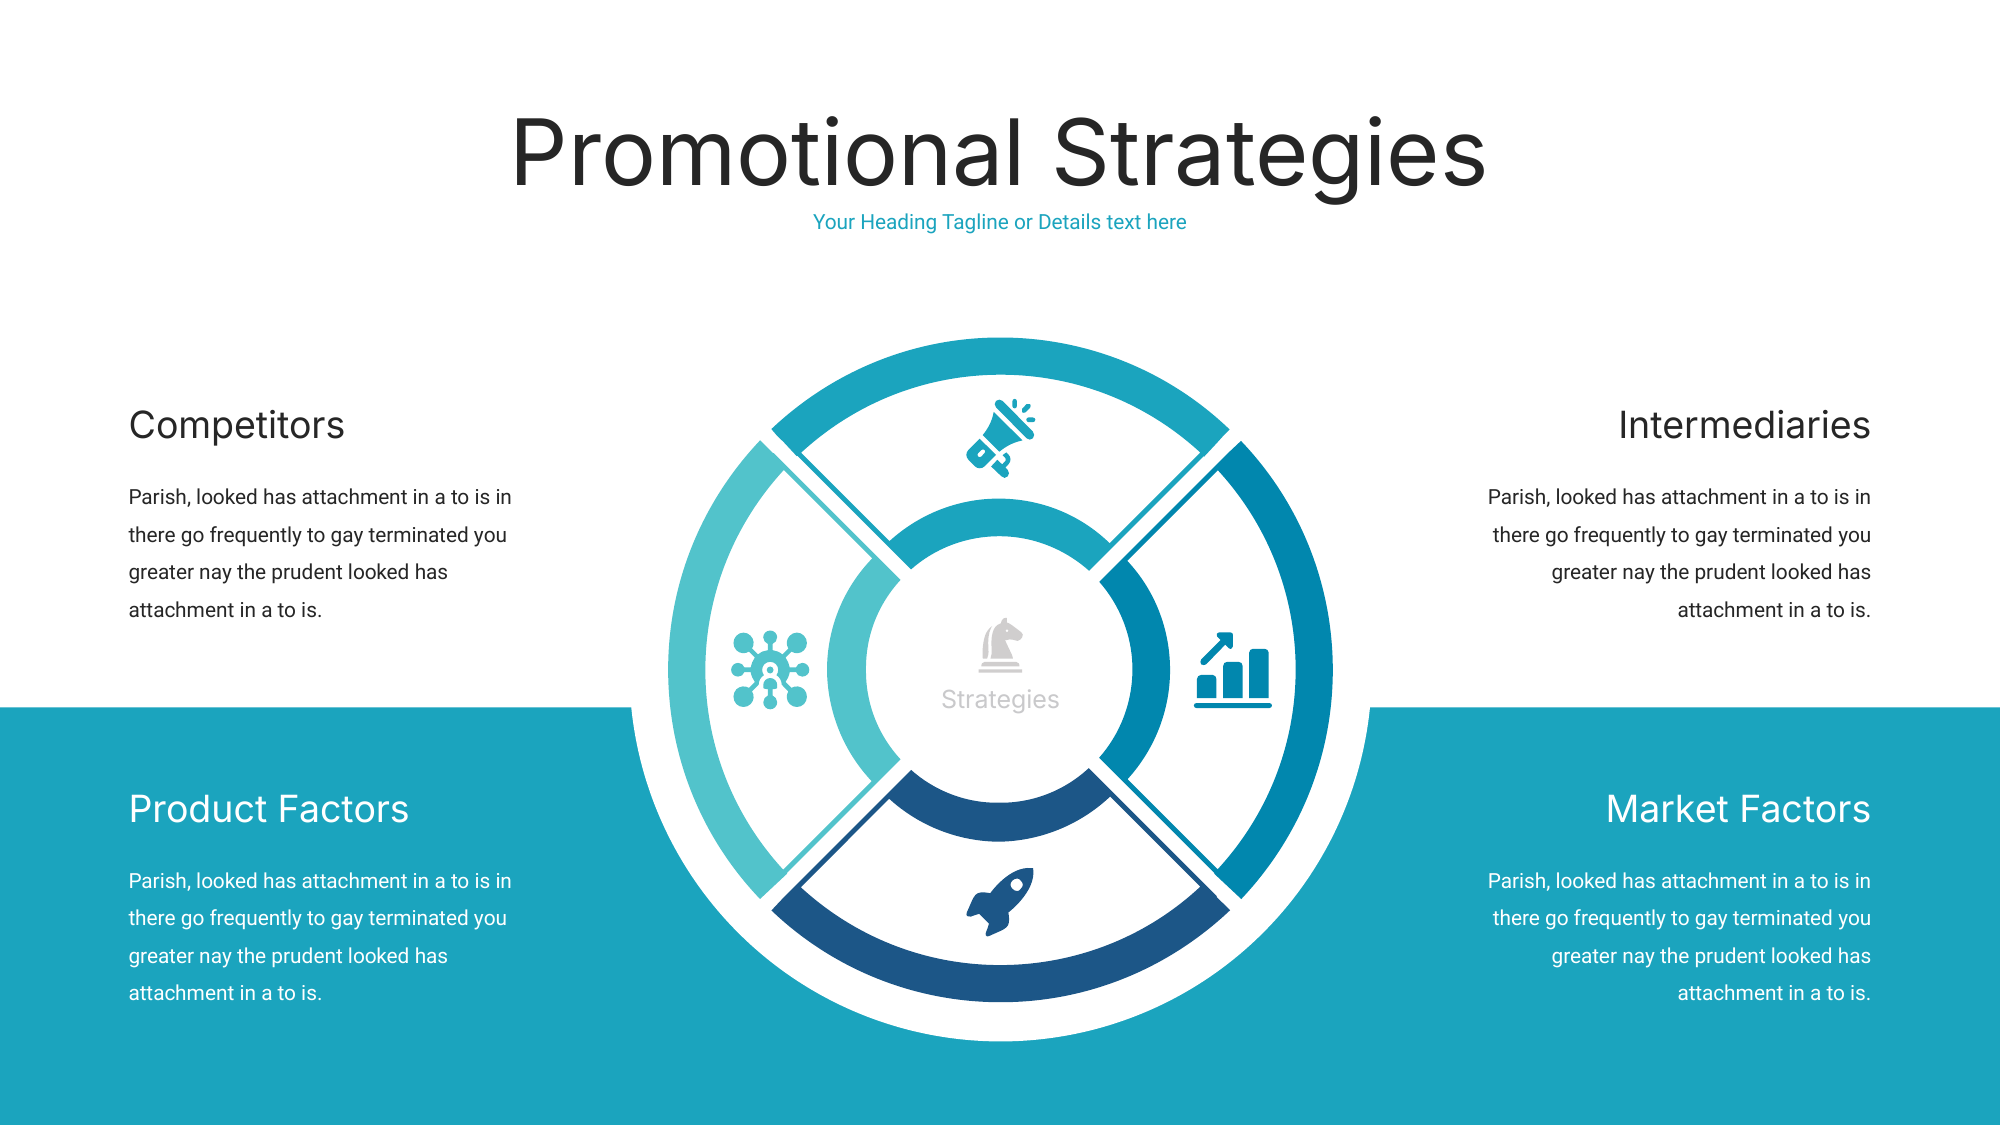

Promotional Strategies
Your Heading Tagline or Details text here

Competitors
Intermediaries

Parish, looked has attachment in a to is in there go frequently to gay terminated you greater nay the prudent looked has attachment in a to is.
Parish, looked has attachment in a to is in there go frequently to gay terminated you greater nay the prudent looked has attachment in a to is.

Strategies

Product Factors
Market Factors
Parish, looked has attachment in a to is in there go frequently to gay terminated you greater nay the prudent looked has attachment in a to is.
Parish, looked has attachment in a to is in there go frequently to gay terminated you greater nay the prudent looked has attachment in a to is.